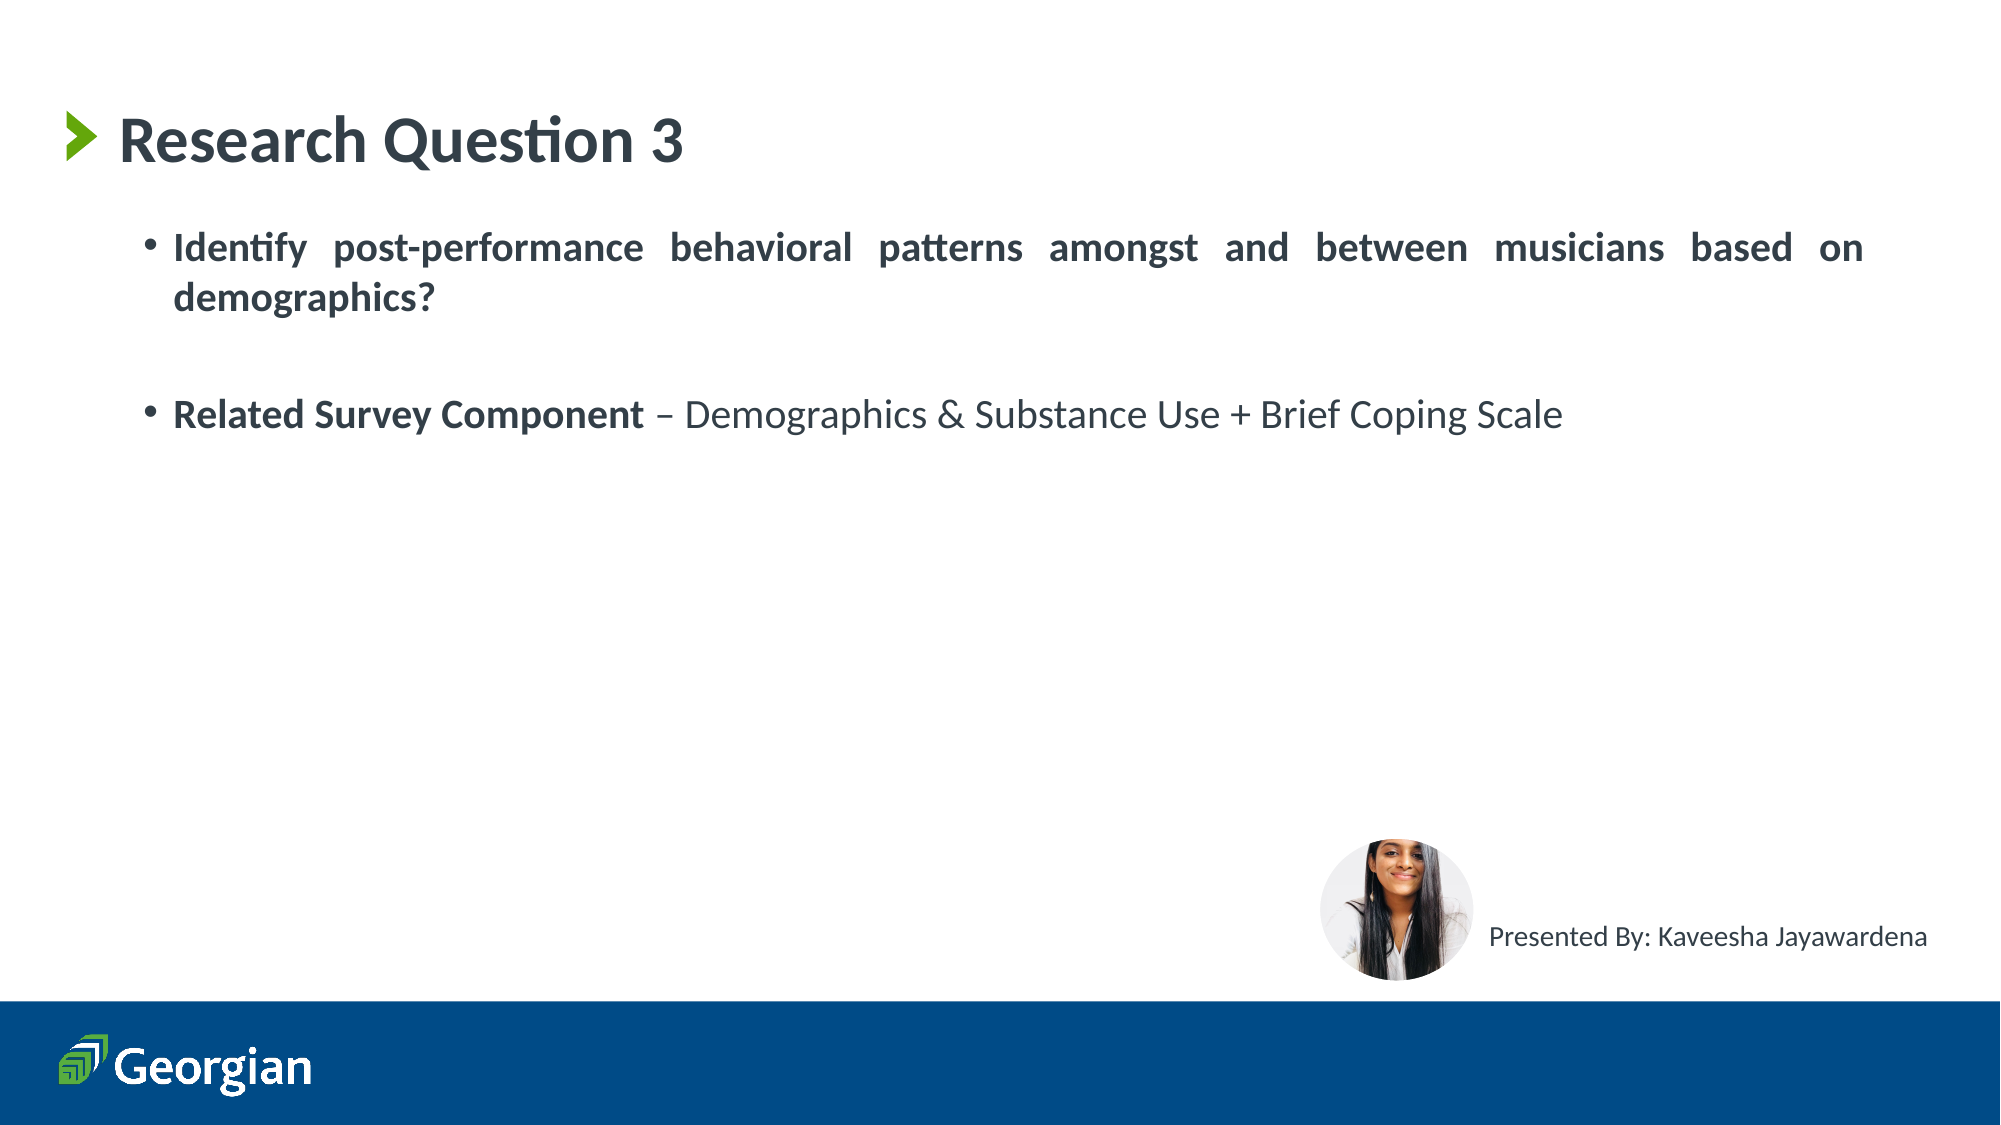

# Research Question 3
Identify post-performance behavioral patterns amongst and between musicians based on demographics?

Related Survey Component – Demographics & Substance Use + Brief Coping Scale

Presented By: Kaveesha Jayawardena